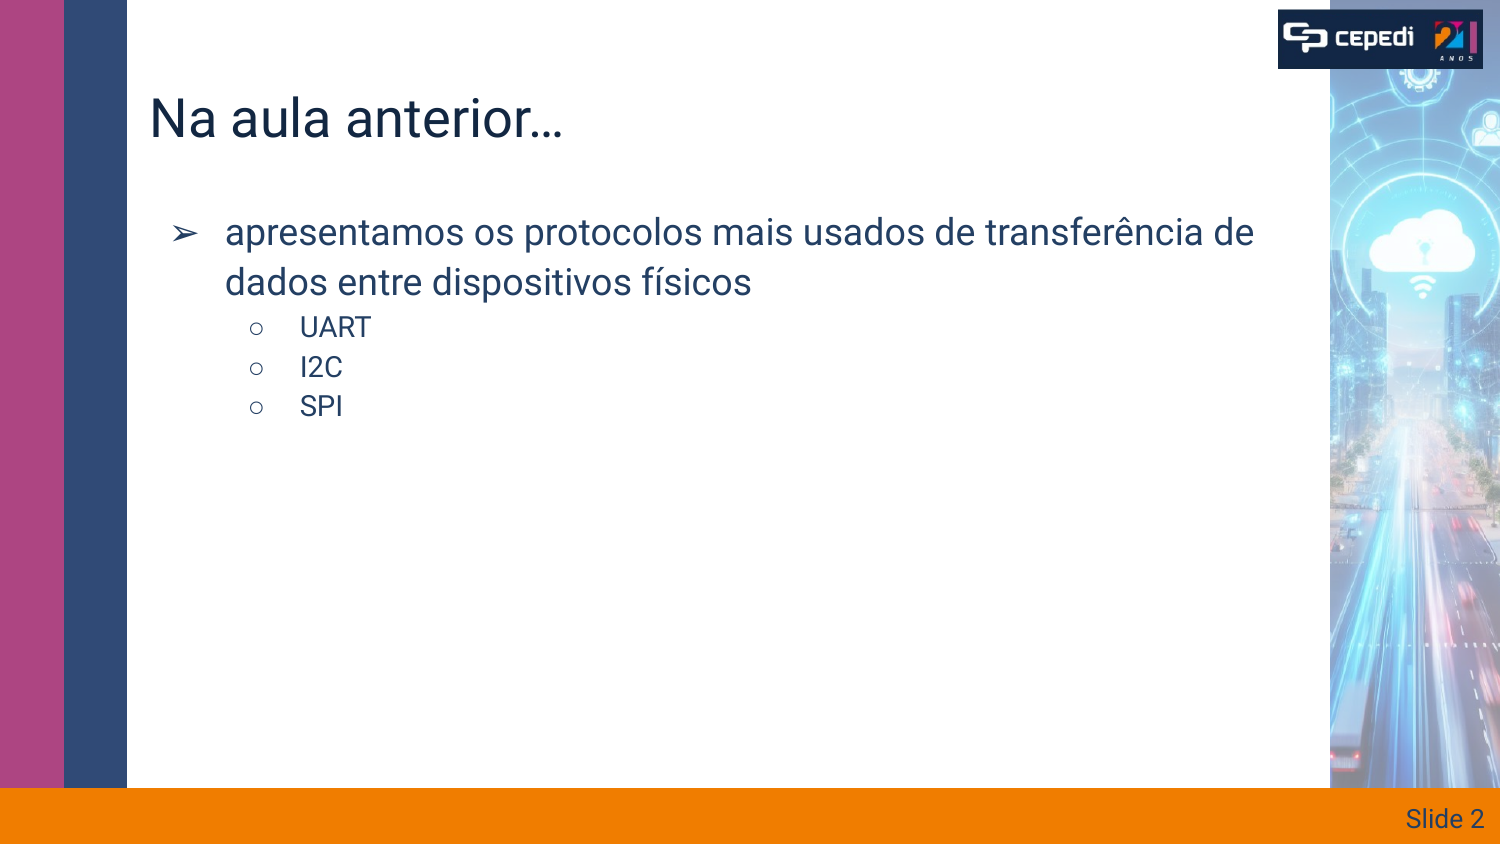

# Na aula anterior…
apresentamos os protocolos mais usados de transferência de dados entre dispositivos físicos
UART
I2C
SPI

Slide 2